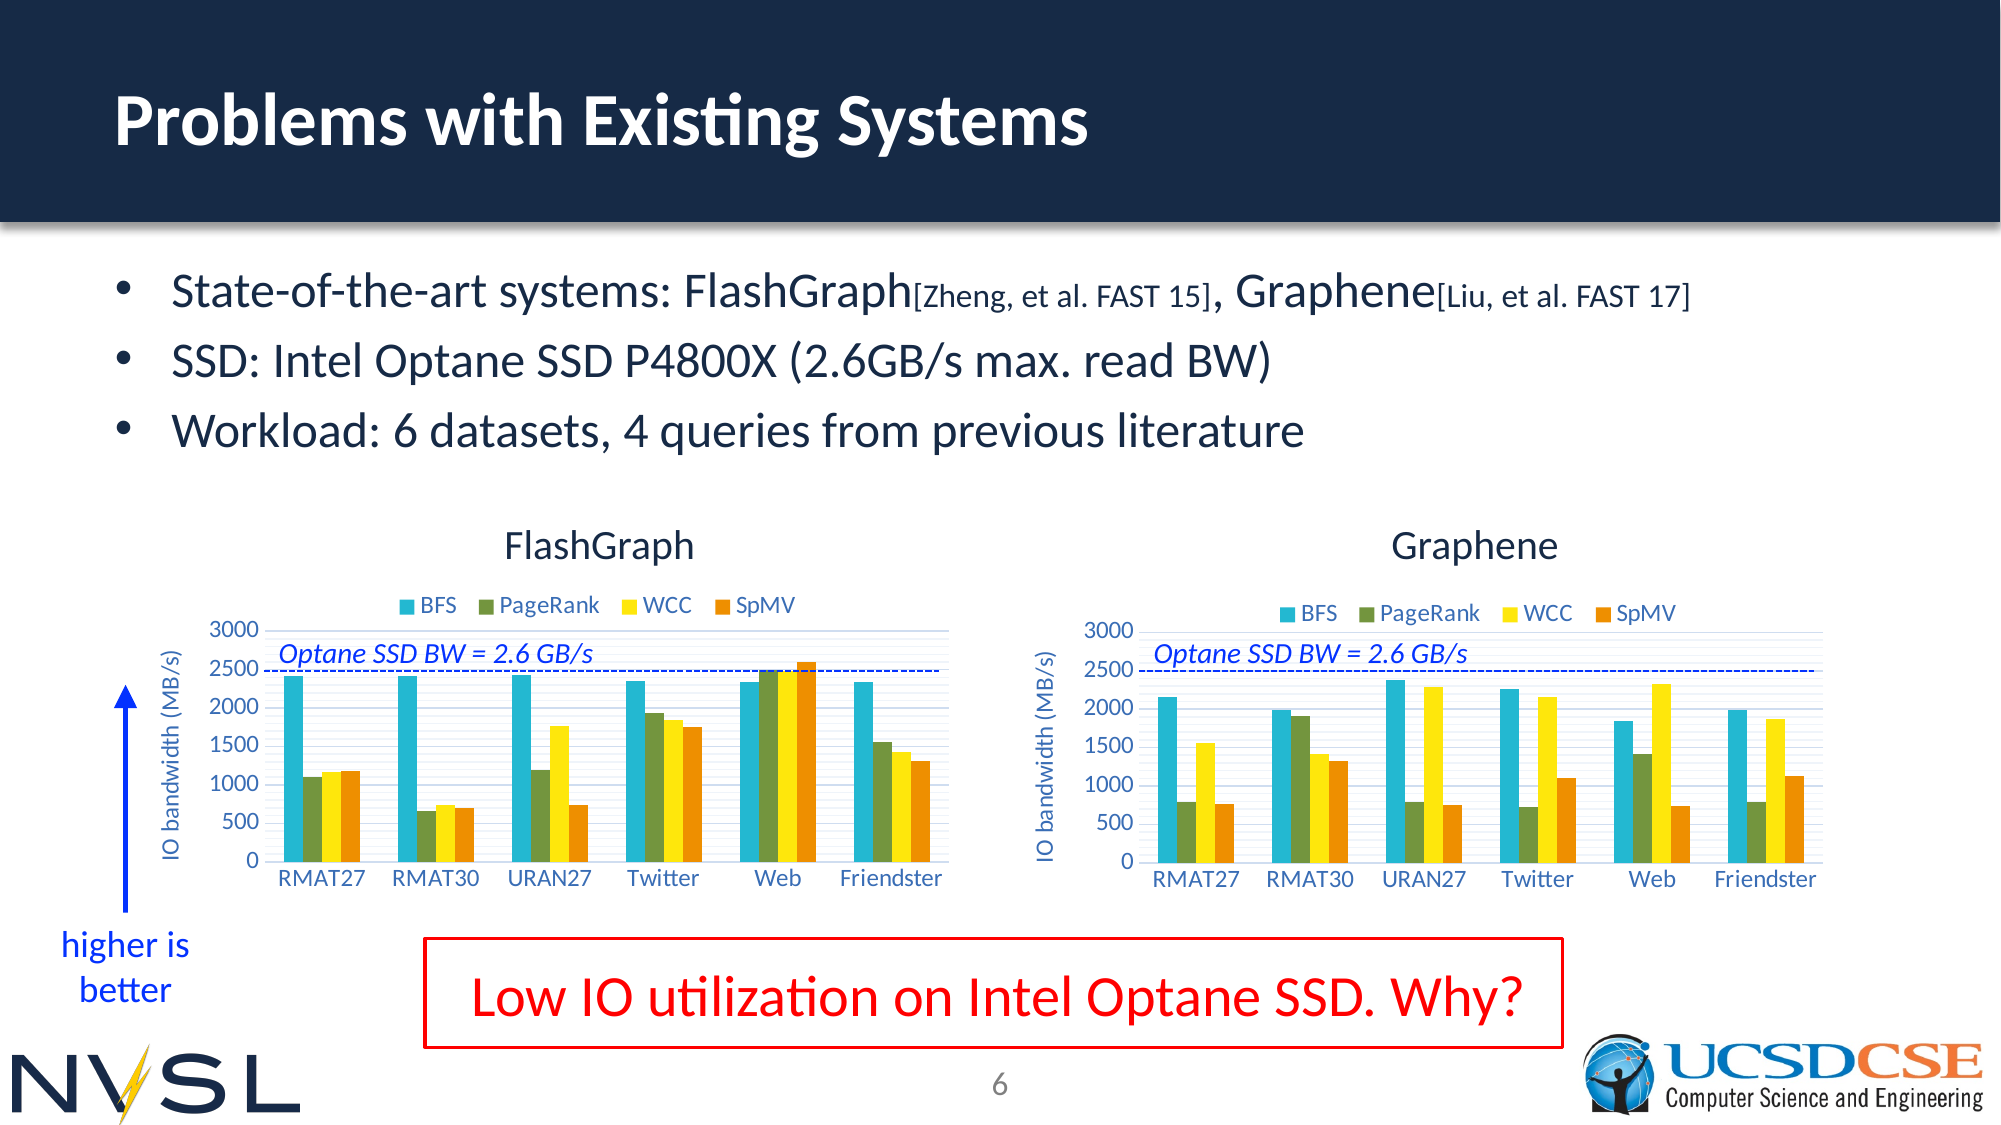

# Problems with Existing Systems
State-of-the-art systems: FlashGraph[Zheng, et al. FAST 15], Graphene[Liu, et al. FAST 17]
SSD: Intel Optane SSD P4800X (2.6GB/s max. read BW)
Workload: 6 datasets, 4 queries from previous literature

FlashGraph
Graphene

### Chart

| Category | BFS | PageRank | WCC | SpMV |
|---|---|---|---|---|
| RMAT27 | 2417.0 | 1104.0 | 1174.0 | 1179.0 |
| RMAT30 | 2424.0 | 663.0 | 741.0 | 694.0 |
| URAN27 | 2427.0 | 1198.0 | 1767.0 | 738.0 |
| Twitter | 2354.0 | 1937.0 | 1849.0 | 1751.0 |
| Web | 2338.0 | 2499.0 | 2487.0 | 2595.0 |
| Friendster | 2338.0 | 1564.0 | 1427.0 | 1308.0 |

### Chart

| Category | BFS | PageRank | WCC | SpMV |
|---|---|---|---|---|
| RMAT27 | 2164.0 | 794.0 | 1561.0 | 769.0 |
| RMAT30 | 1985.0 | 1910.0 | 1410.0 | 1319.0 |
| URAN27 | 2384.0 | 793.0 | 2283.0 | 753.0 |
| Twitter | 2265.0 | 721.0 | 2161.0 | 1108.0 |
| Web | 1841.0 | 1419.0 | 2333.0 | 737.0 |
| Friendster | 1984.0 | 787.0 | 1874.0 | 1135.0 |
Optane SSD BW = 2.6 GB/s
Optane SSD BW = 2.6 GB/s
higher is better
Low IO utilization on Intel Optane SSD. Why?